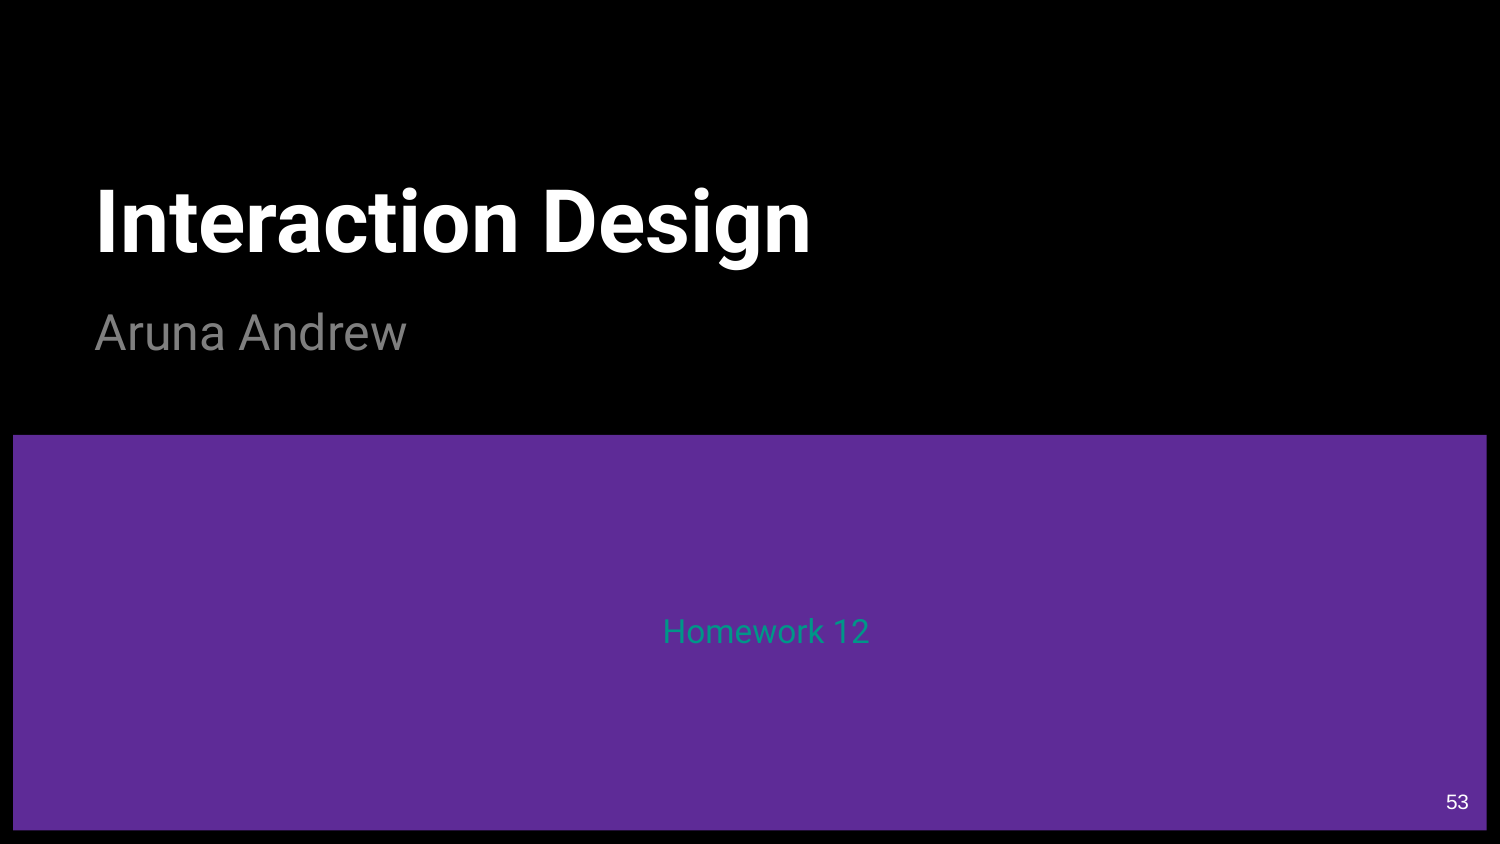

# Interaction Design
Aruna Andrew
Homework 12
53